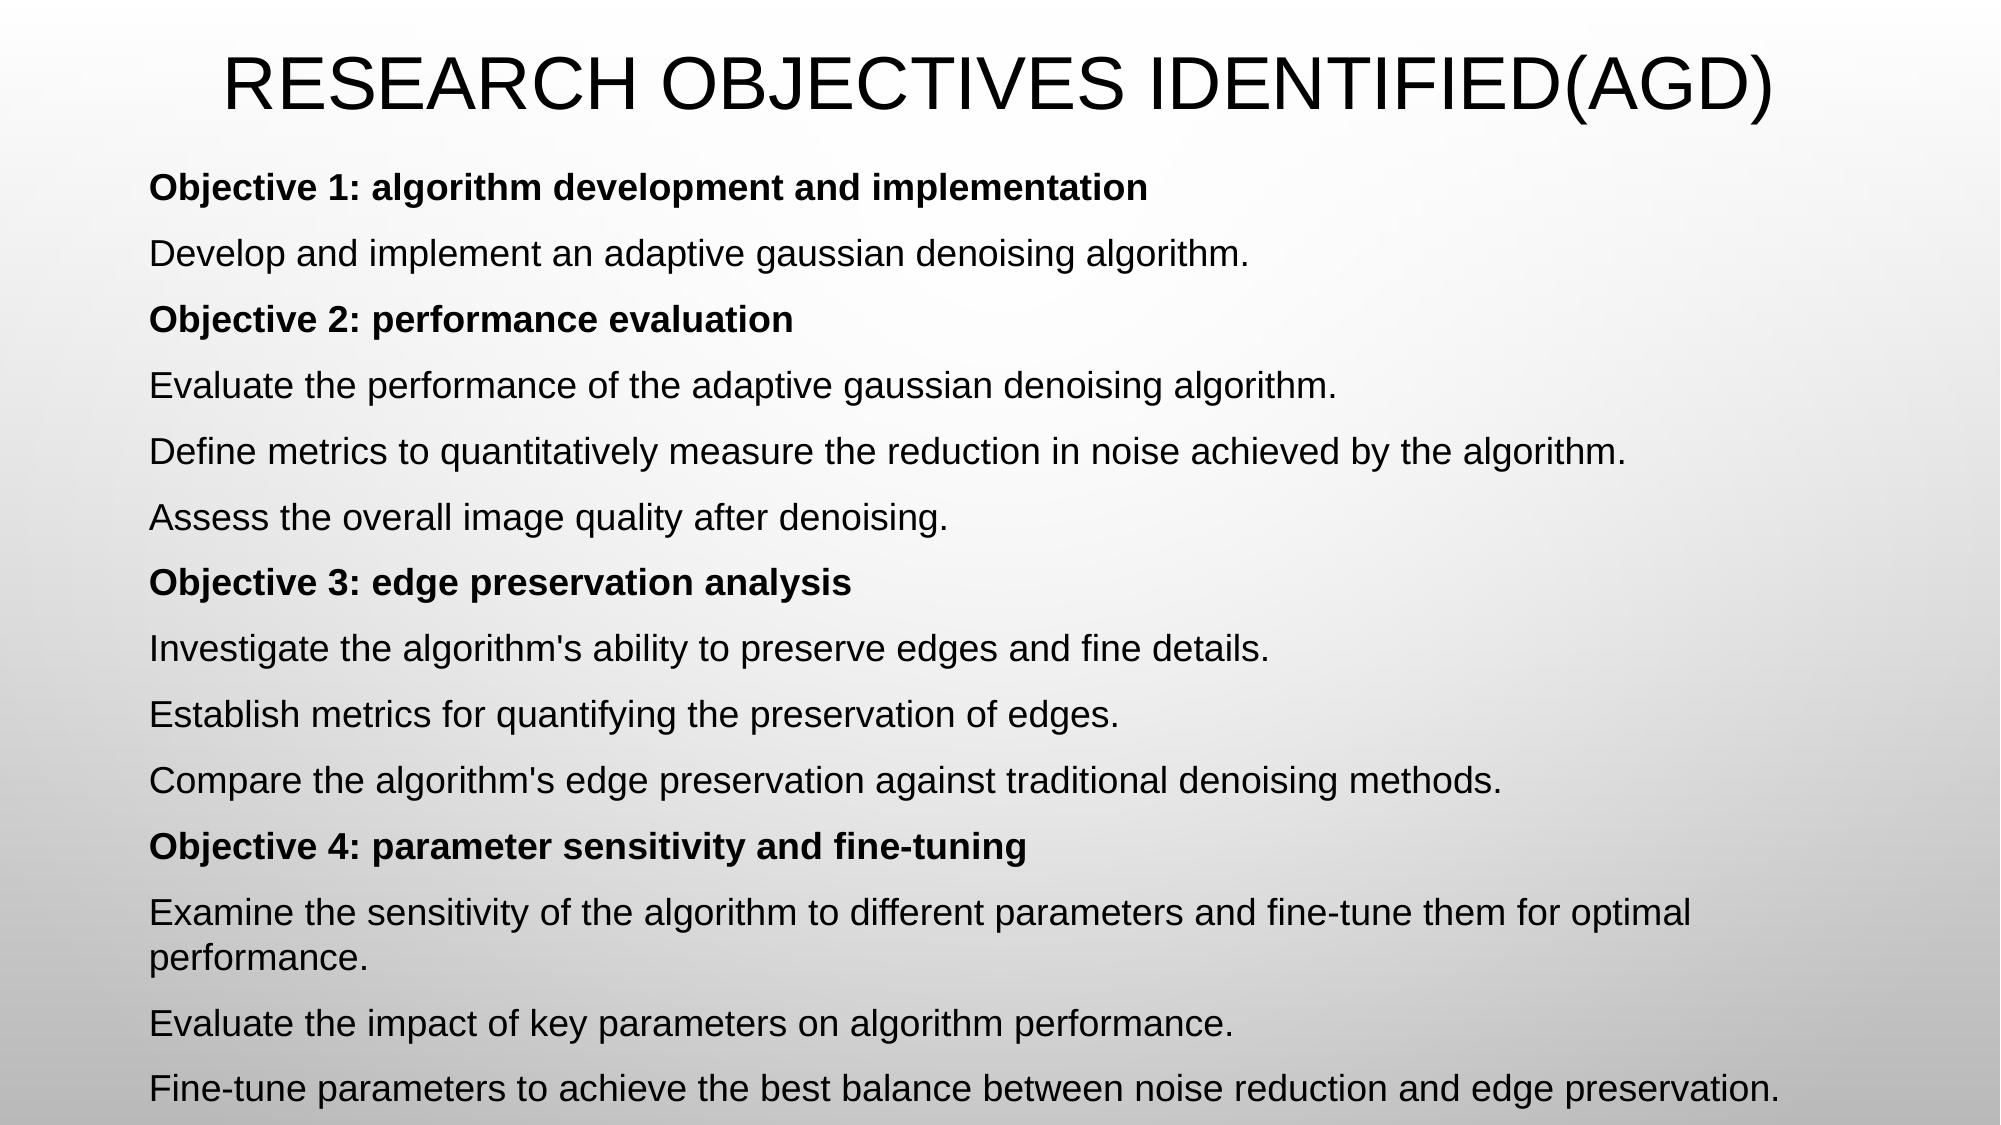

# RESEARCH OBJECTIVES IDENTIFIED(AGD)
Objective 1: algorithm development and implementation
Develop and implement an adaptive gaussian denoising algorithm.
Objective 2: performance evaluation
Evaluate the performance of the adaptive gaussian denoising algorithm.
Define metrics to quantitatively measure the reduction in noise achieved by the algorithm.
Assess the overall image quality after denoising.
Objective 3: edge preservation analysis
Investigate the algorithm's ability to preserve edges and fine details.
Establish metrics for quantifying the preservation of edges.
Compare the algorithm's edge preservation against traditional denoising methods.
Objective 4: parameter sensitivity and fine-tuning
Examine the sensitivity of the algorithm to different parameters and fine-tune them for optimal performance.
Evaluate the impact of key parameters on algorithm performance.
Fine-tune parameters to achieve the best balance between noise reduction and edge preservation.